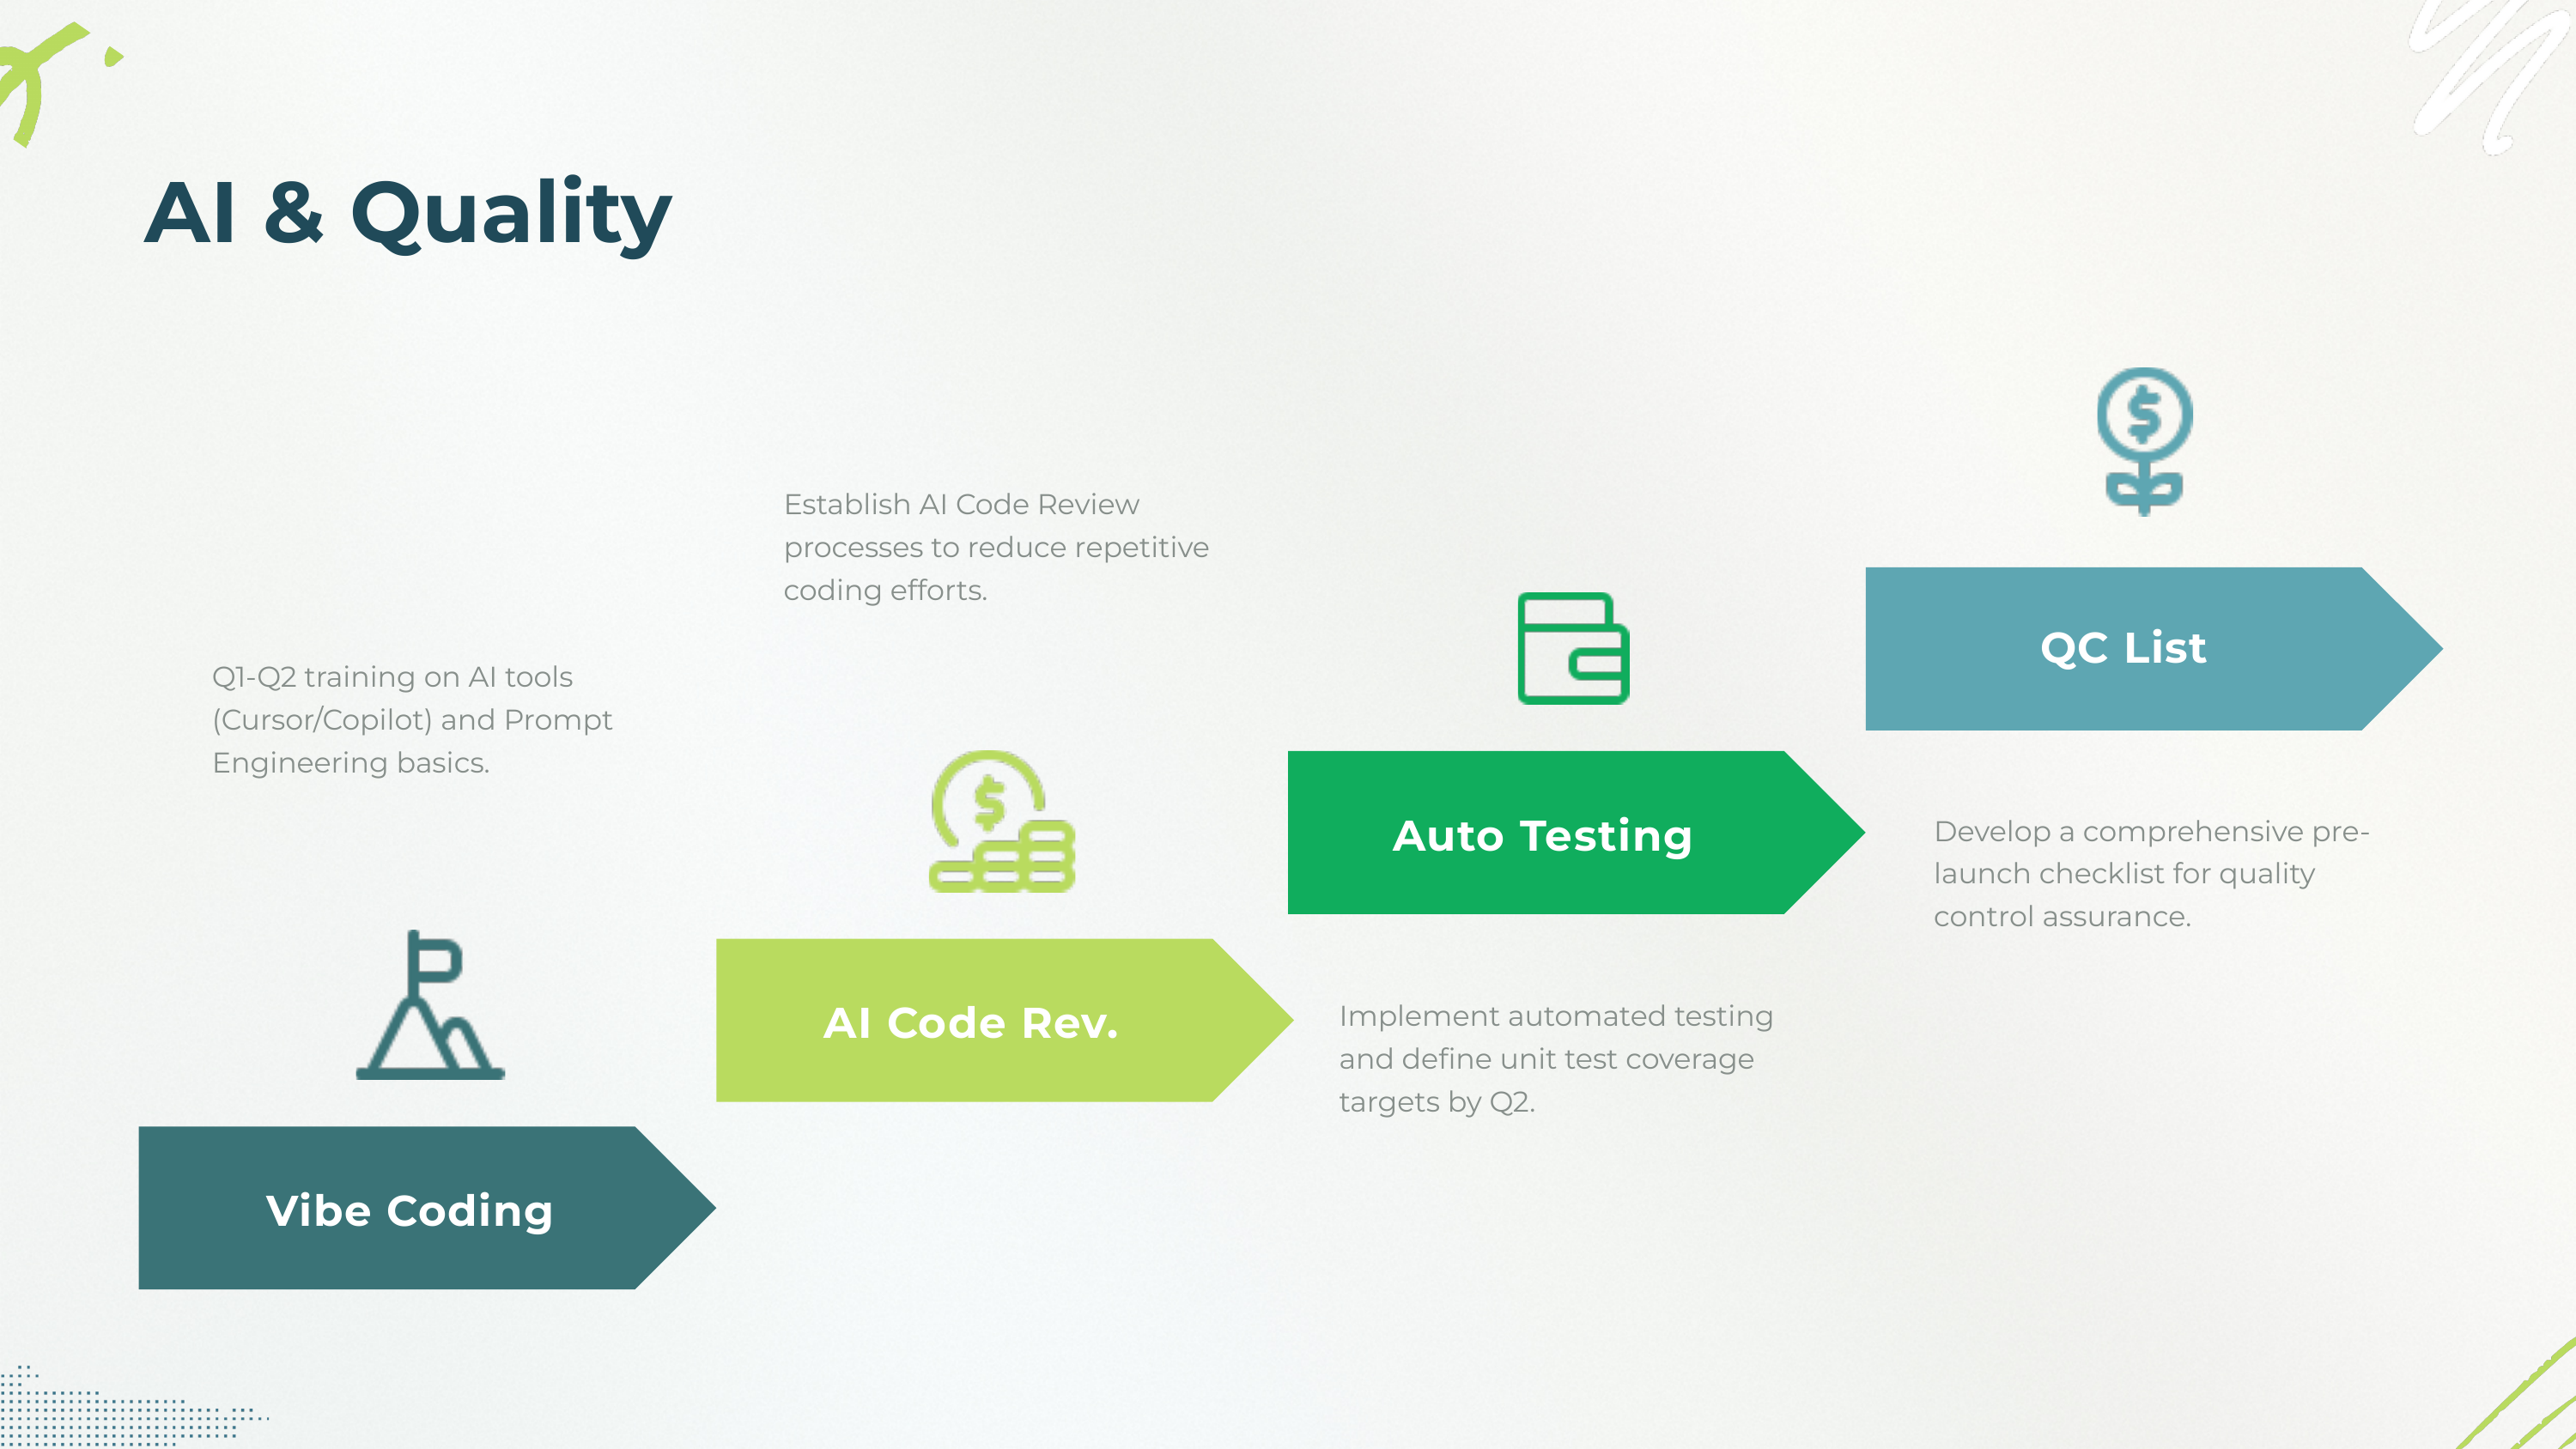

AI & Quality

Establish AI Code Review processes to reduce repetitive coding efforts.

QC List
Q1-Q2 training on AI tools (Cursor/Copilot) and Prompt Engineering basics.

Auto Testing
Develop a comprehensive pre-launch checklist for quality control assurance.

AI Code Rev.
Implement automated testing and define unit test coverage targets by Q2.

Vibe Coding